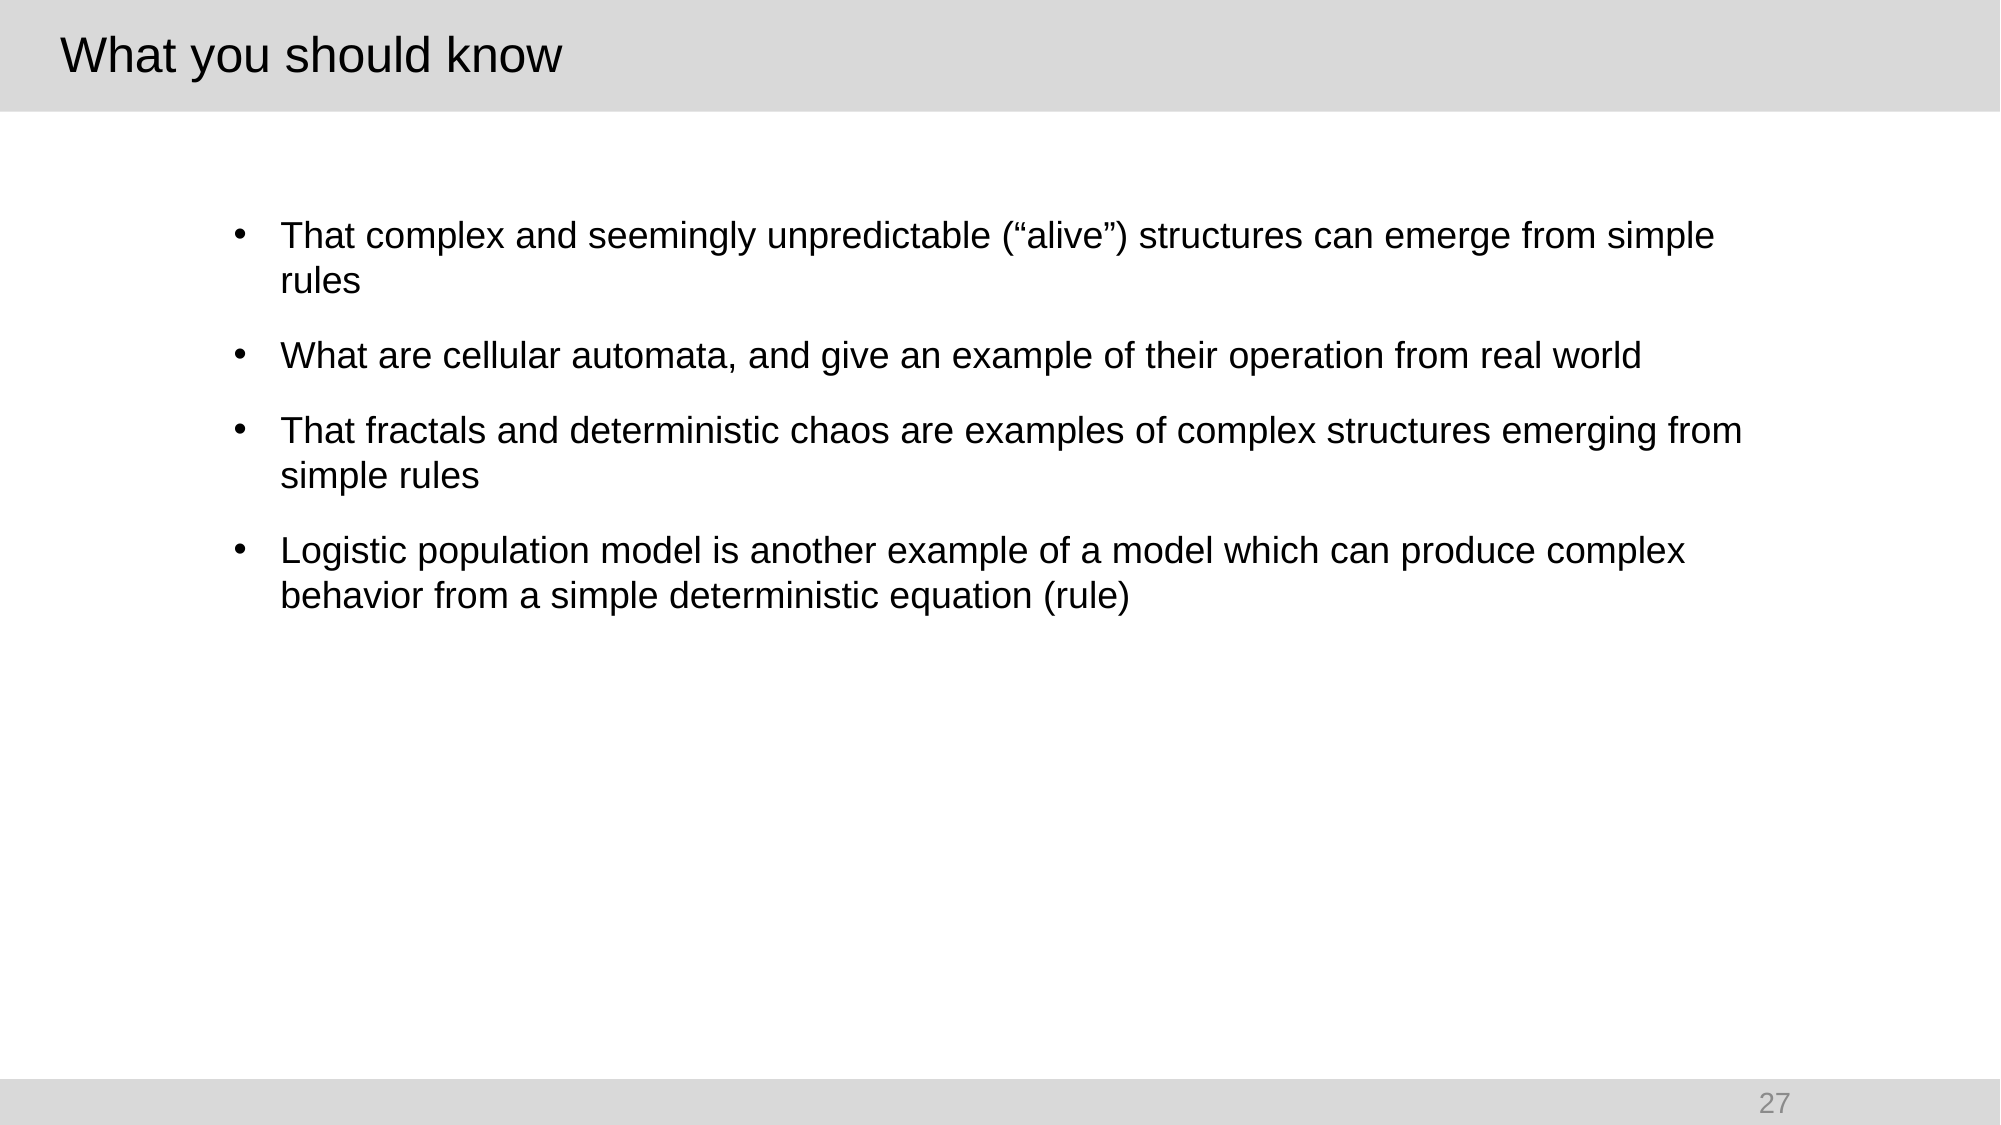

# What you should know
That complex and seemingly unpredictable (“alive”) structures can emerge from simple rules
What are cellular automata, and give an example of their operation from real world
That fractals and deterministic chaos are examples of complex structures emerging from simple rules
Logistic population model is another example of a model which can produce complex behavior from a simple deterministic equation (rule)

27